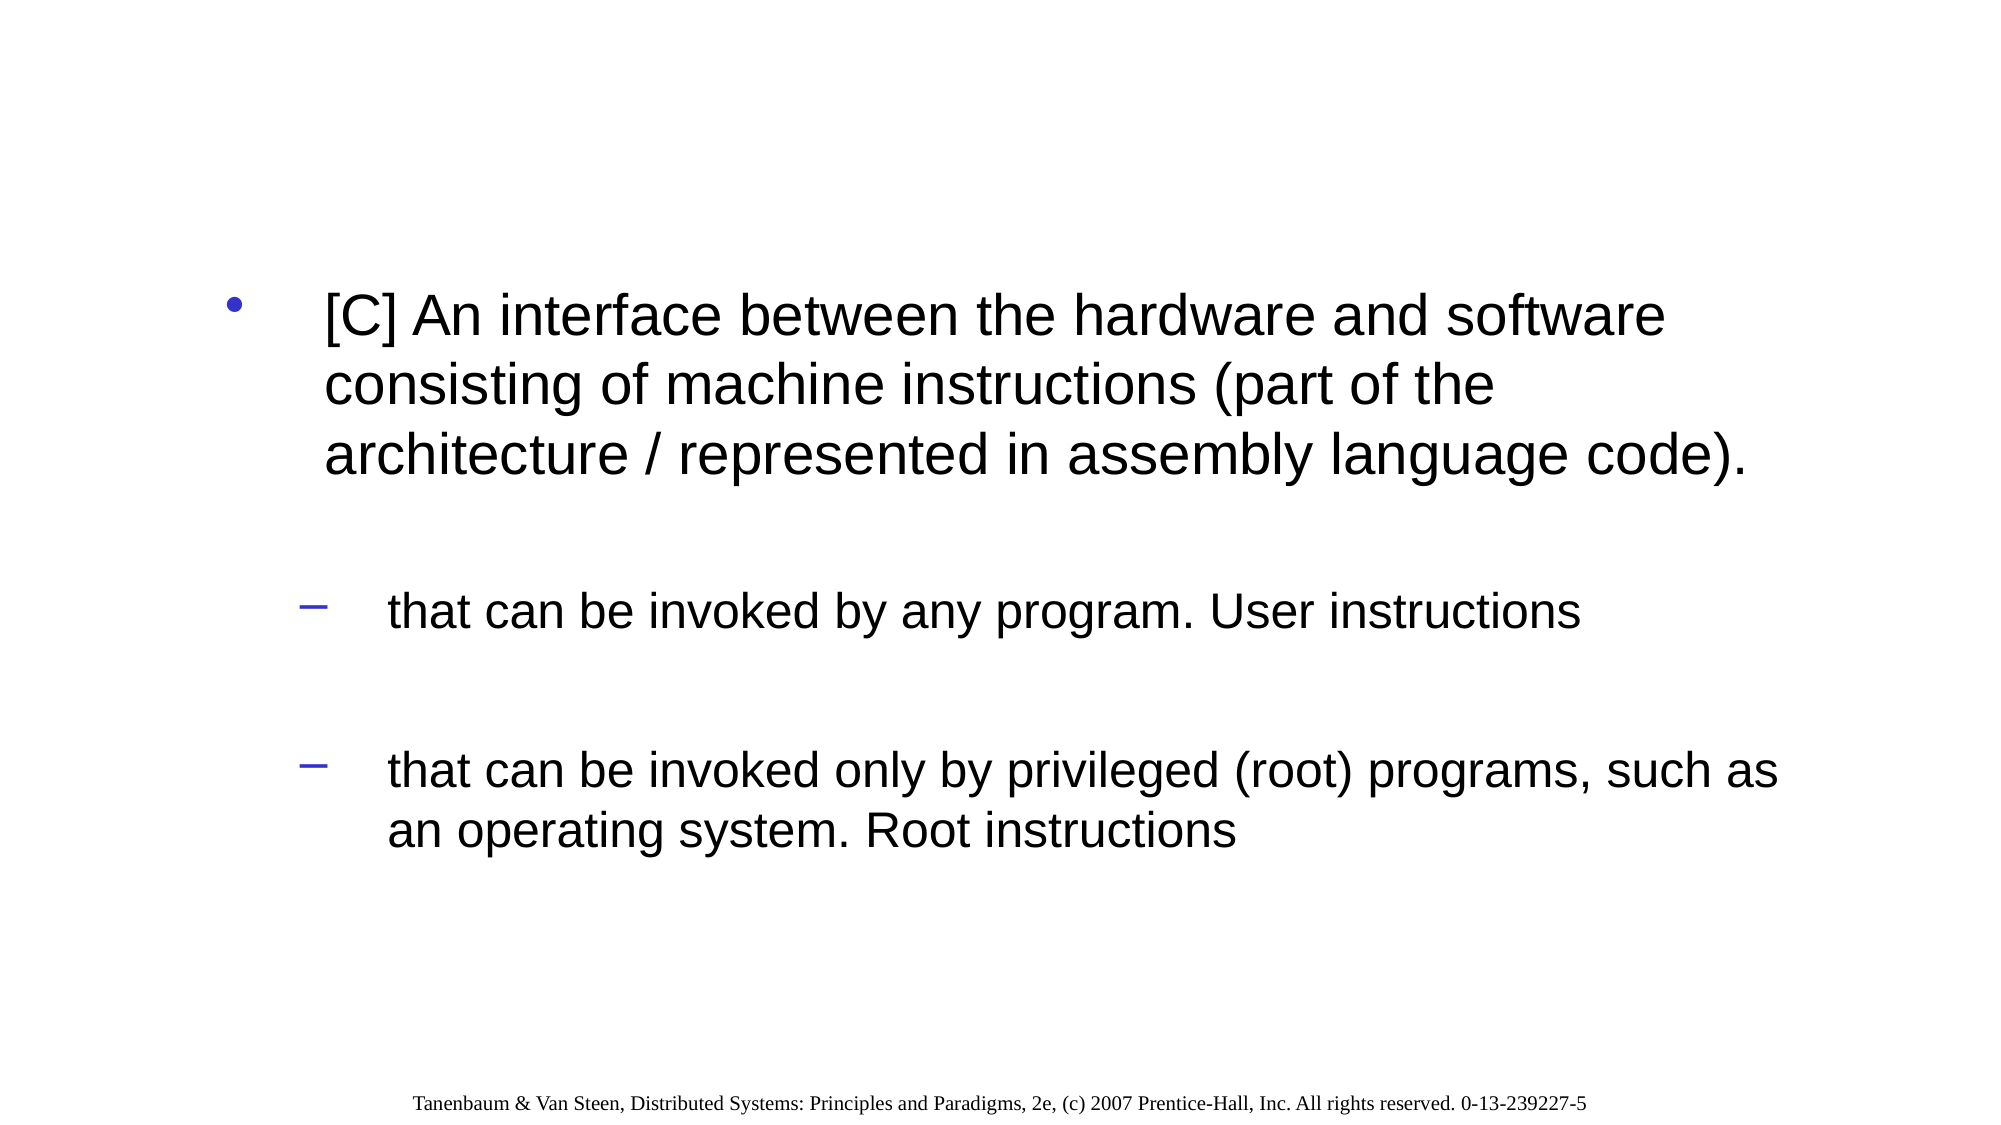

#

[C] An interface between the hardware and software consisting of machine instructions (part of the architecture / represented in assembly language code).

that can be invoked by any program. User instructions

that can be invoked only by privileged (root) programs, such as an operating system. Root instructions
Tanenbaum & Van Steen, Distributed Systems: Principles and Paradigms, 2e, (c) 2007 Prentice-Hall, Inc. All rights reserved. 0-13-239227-5